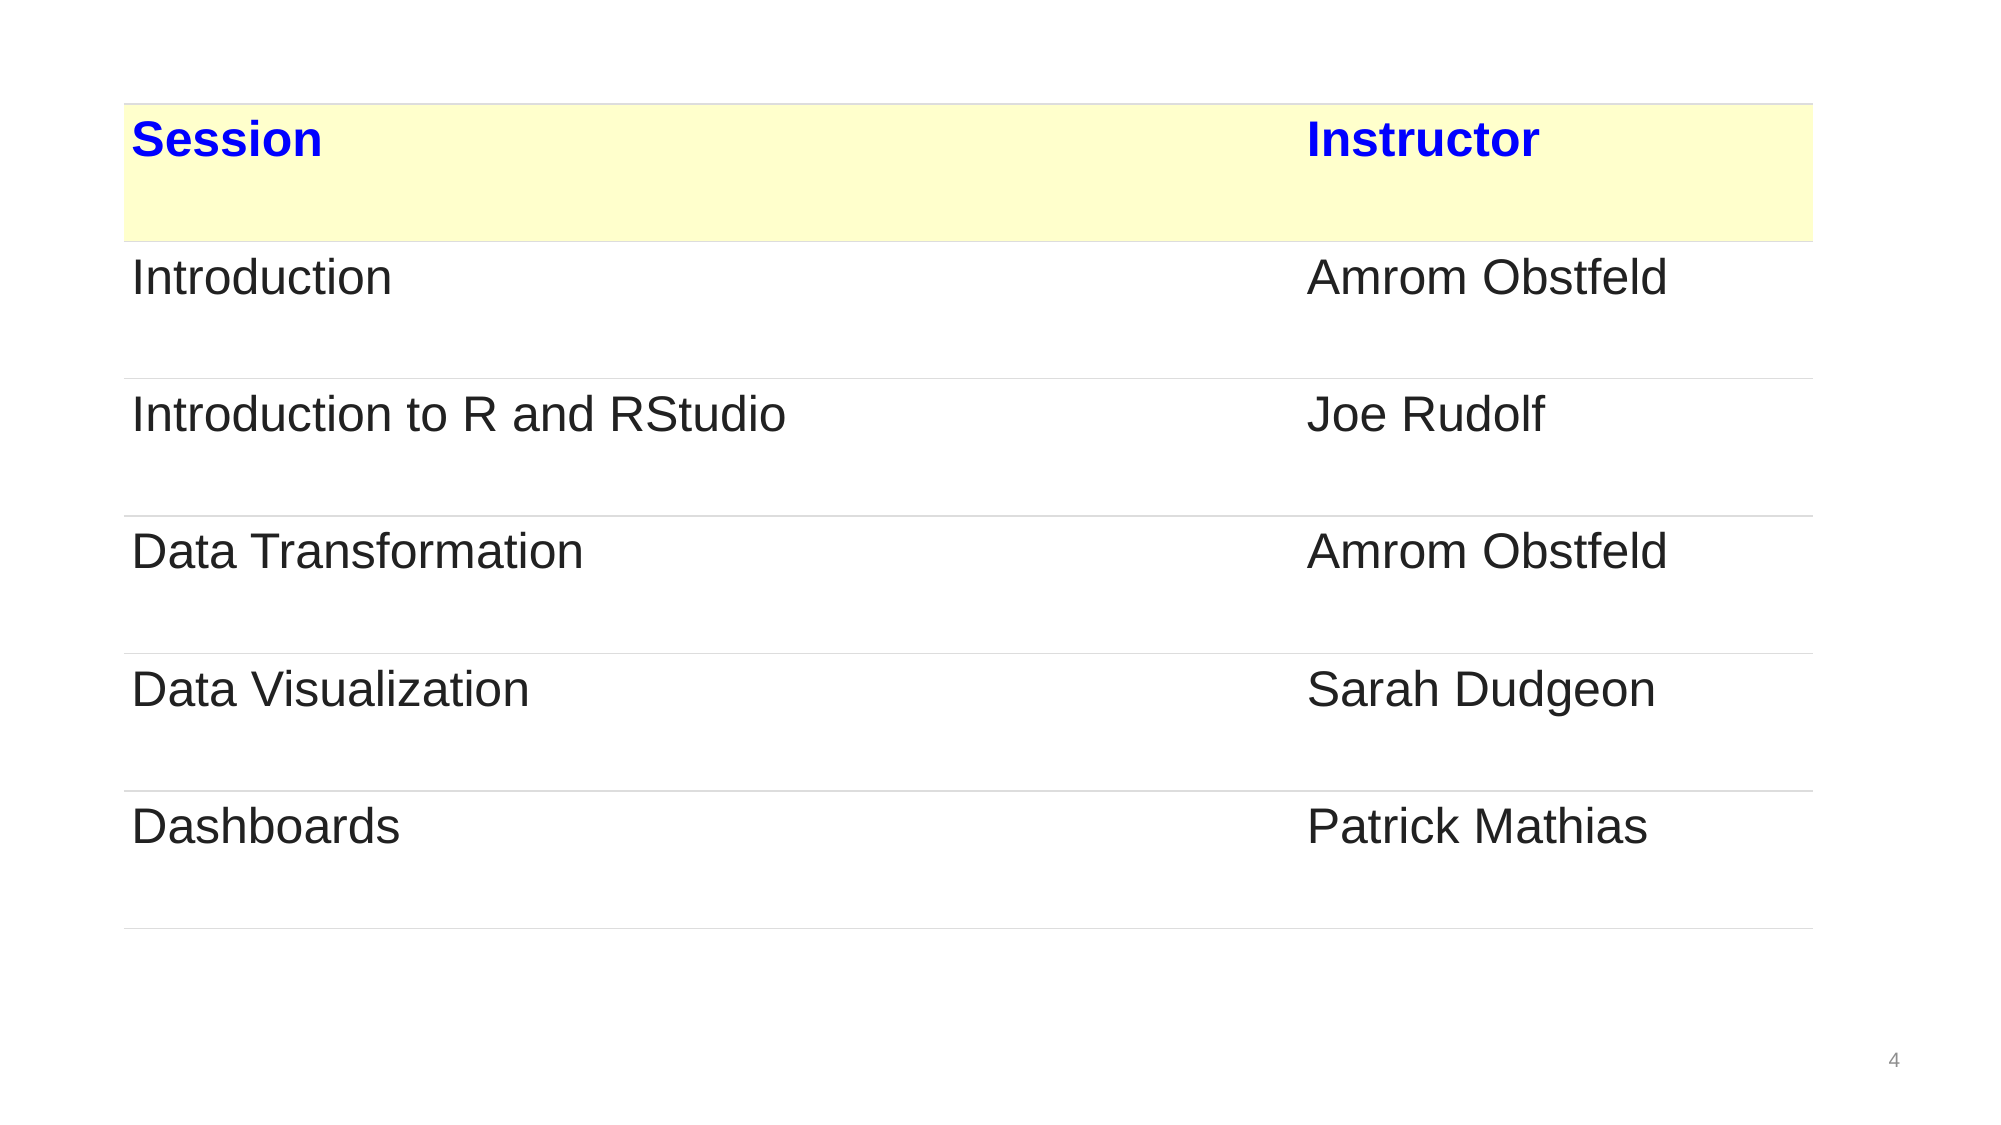

| Session | Instructor |
| --- | --- |
| Introduction | Amrom Obstfeld |
| Introduction to R and RStudio | Joe Rudolf |
| Data Transformation | Amrom Obstfeld |
| Data Visualization | Sarah Dudgeon |
| Dashboards | Patrick Mathias |
4